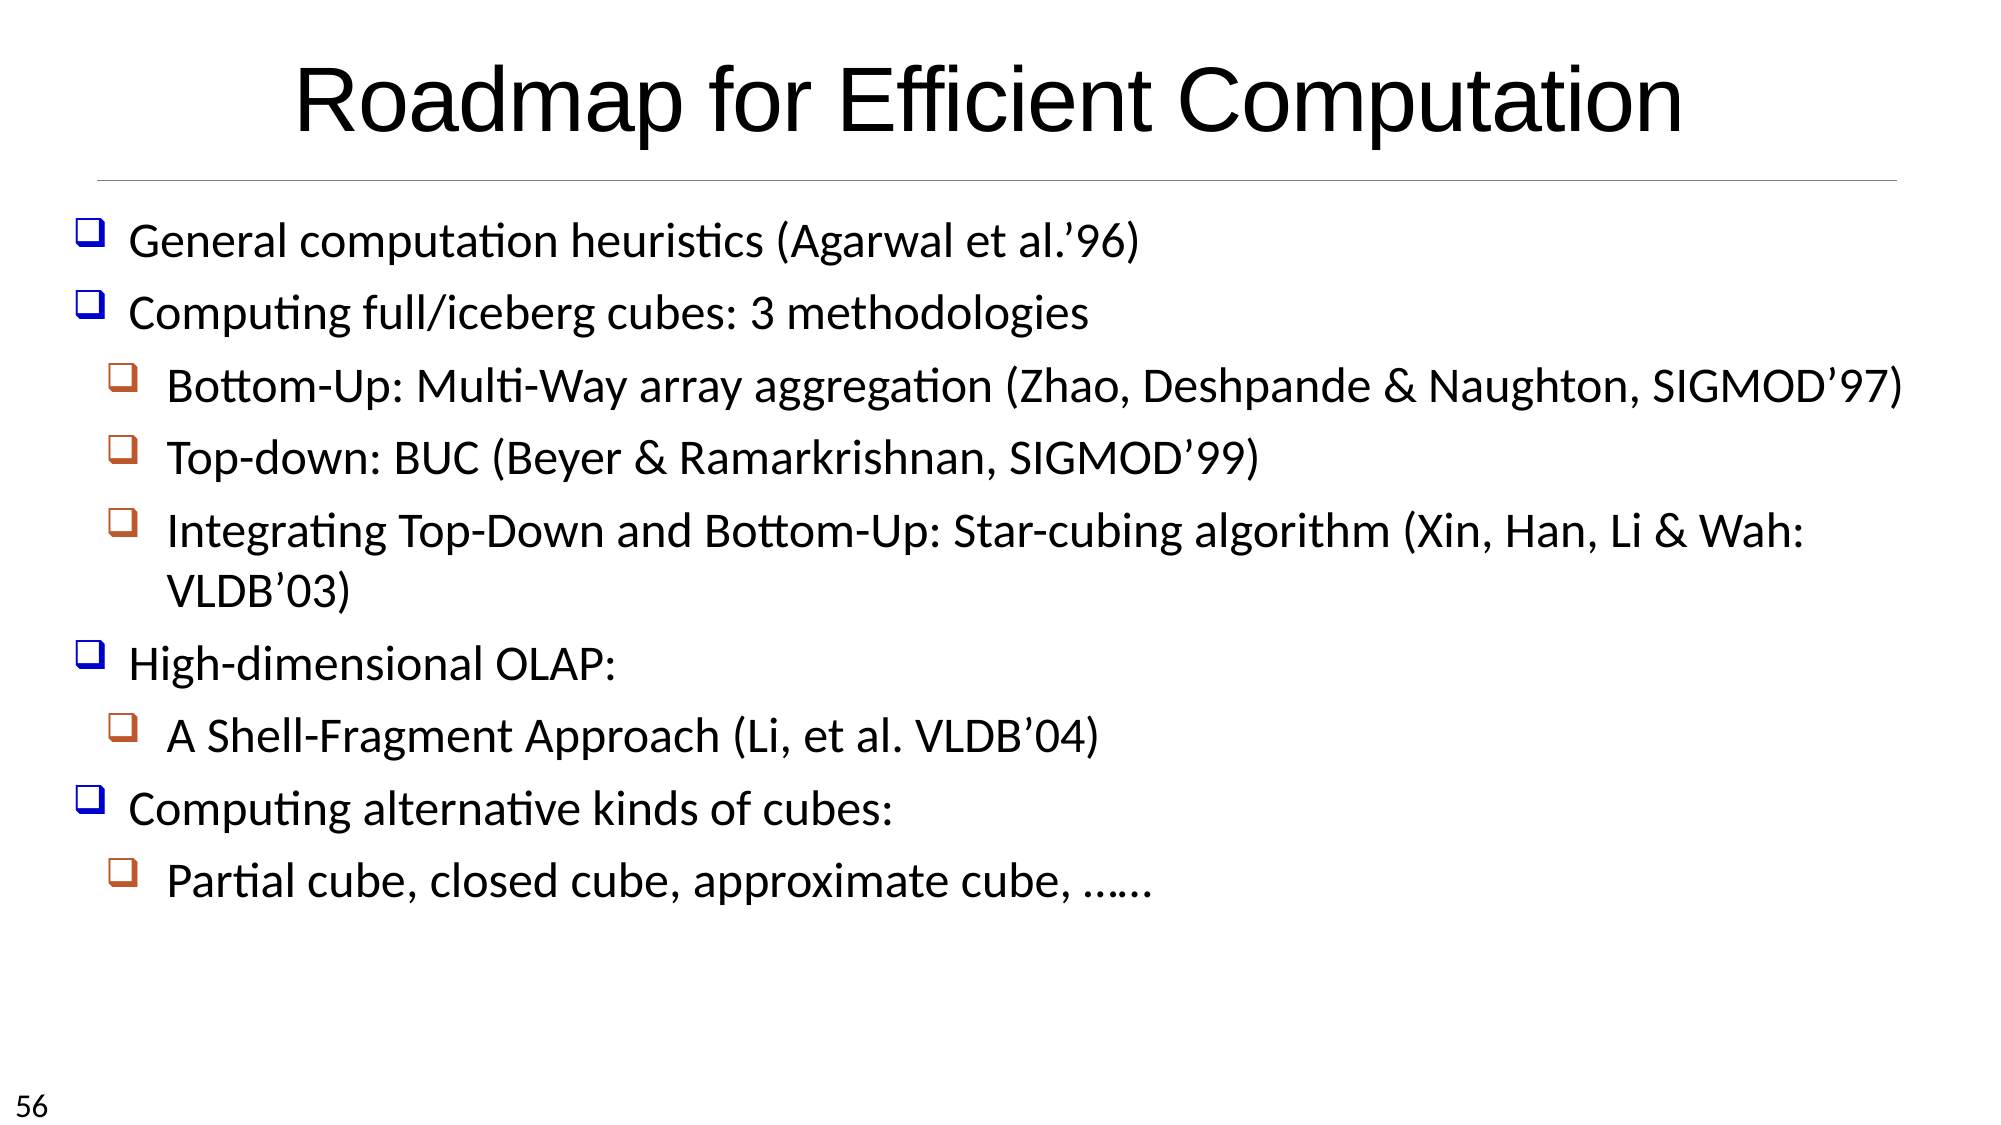

# Roadmap for Efficient Computation
General computation heuristics (Agarwal et al.’96)
Computing full/iceberg cubes: 3 methodologies
Bottom-Up: Multi-Way array aggregation (Zhao, Deshpande & Naughton, SIGMOD’97)
Top-down: BUC (Beyer & Ramarkrishnan, SIGMOD’99)
Integrating Top-Down and Bottom-Up: Star-cubing algorithm (Xin, Han, Li & Wah: VLDB’03)
High-dimensional OLAP:
A Shell-Fragment Approach (Li, et al. VLDB’04)
Computing alternative kinds of cubes:
Partial cube, closed cube, approximate cube, ……